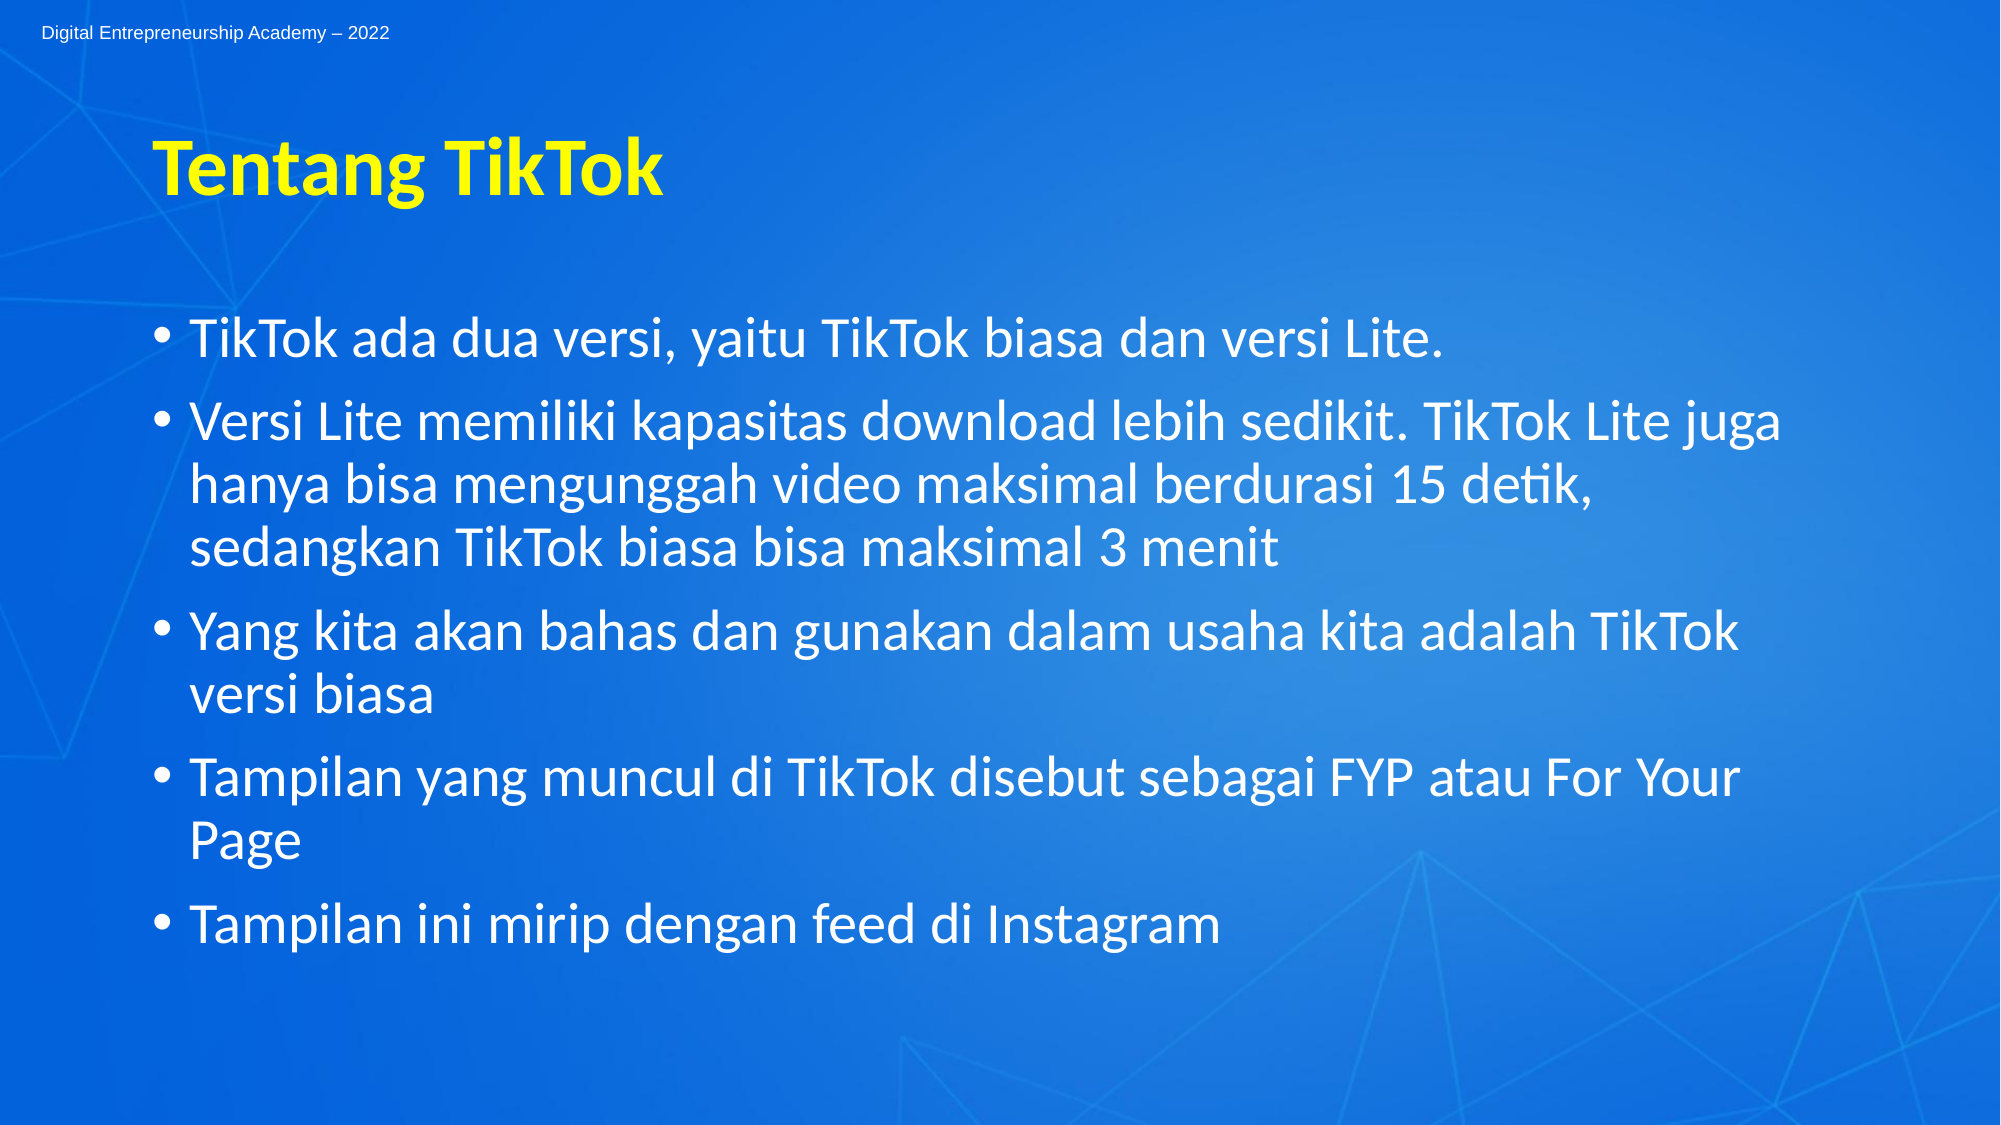

Digital Entrepreneurship Academy – 2022
# Tentang TikTok
TikTok ada dua versi, yaitu TikTok biasa dan versi Lite.
Versi Lite memiliki kapasitas download lebih sedikit. TikTok Lite juga hanya bisa mengunggah video maksimal berdurasi 15 detik, sedangkan TikTok biasa bisa maksimal 3 menit
Yang kita akan bahas dan gunakan dalam usaha kita adalah TikTok versi biasa
Tampilan yang muncul di TikTok disebut sebagai FYP atau For Your Page
Tampilan ini mirip dengan feed di Instagram